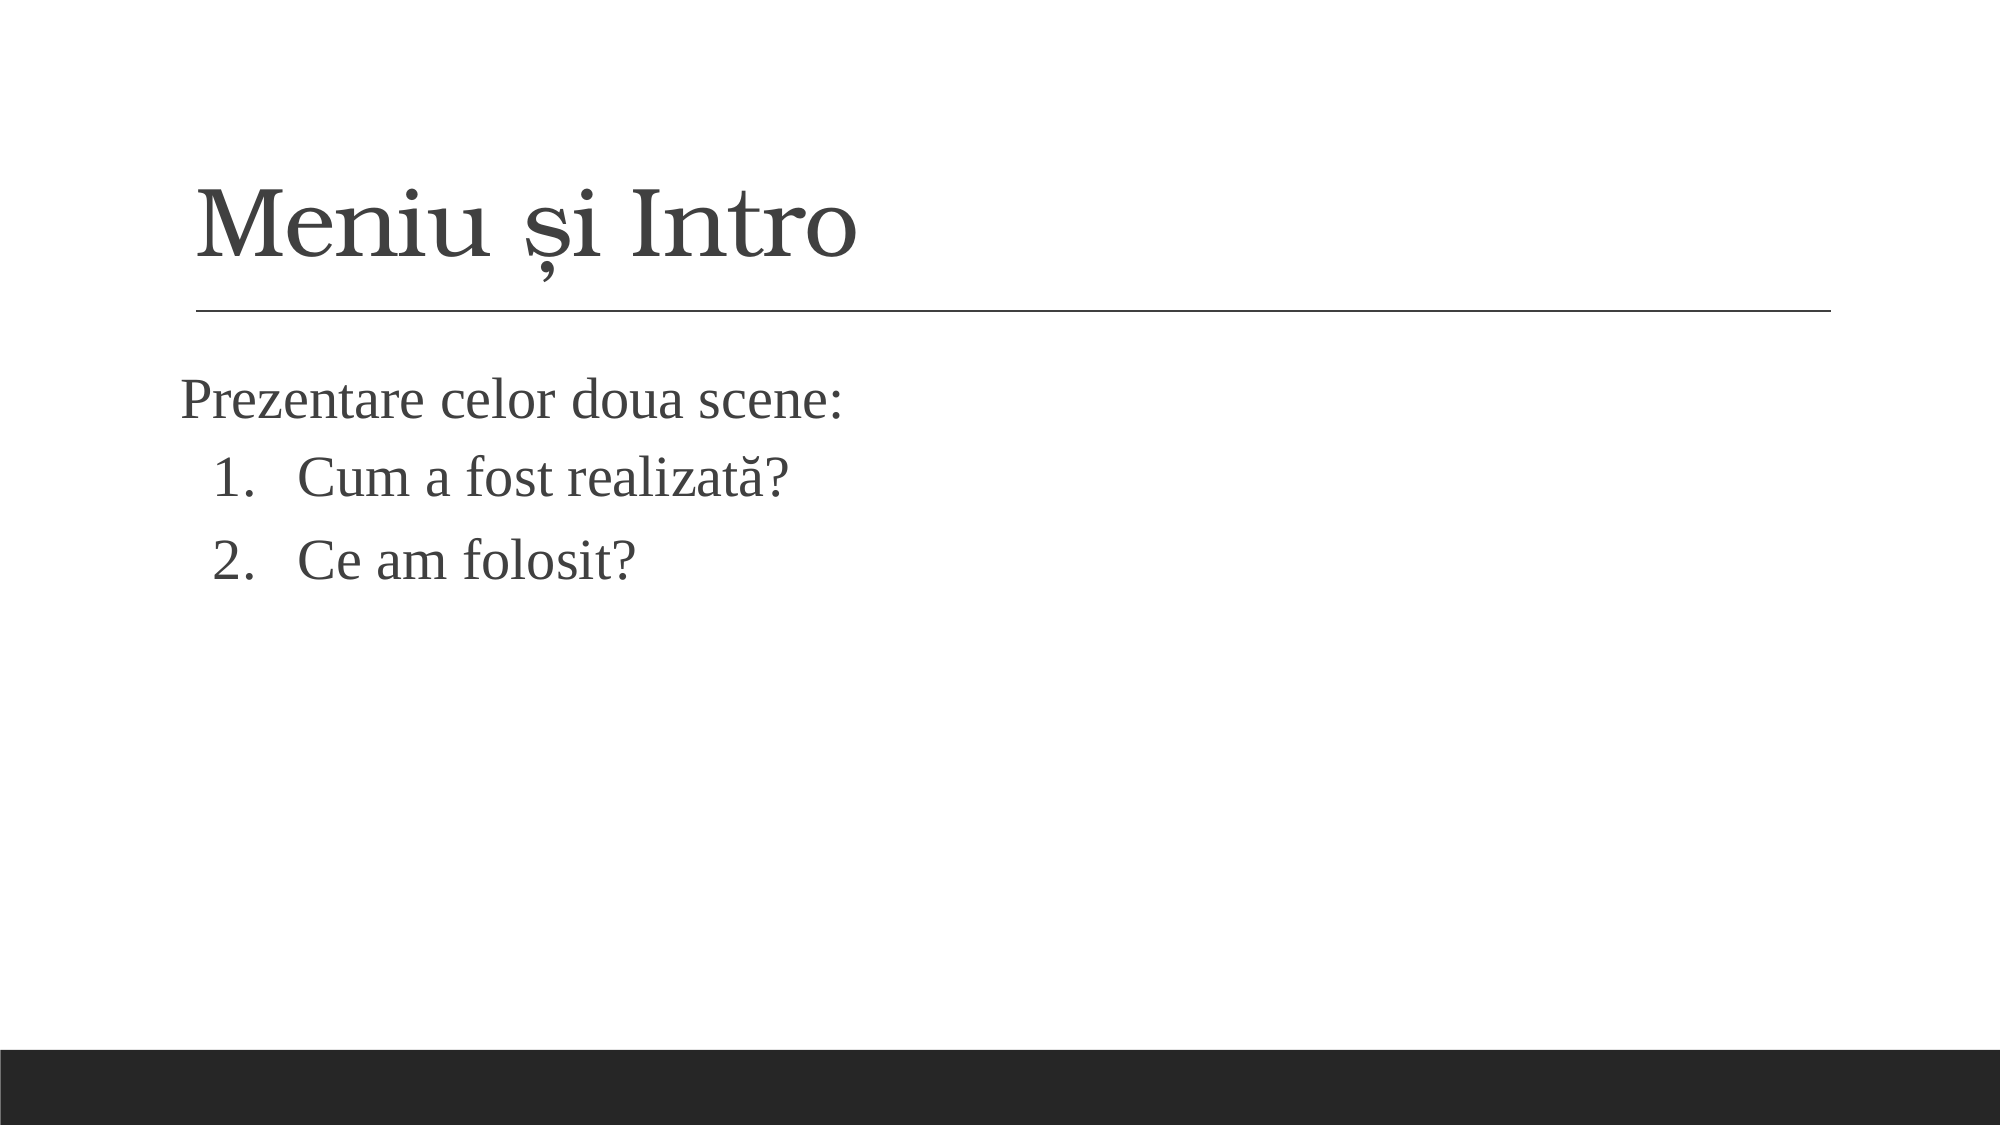

# Meniu și Intro
Prezentare celor doua scene:
Cum a fost realizată?
Ce am folosit?